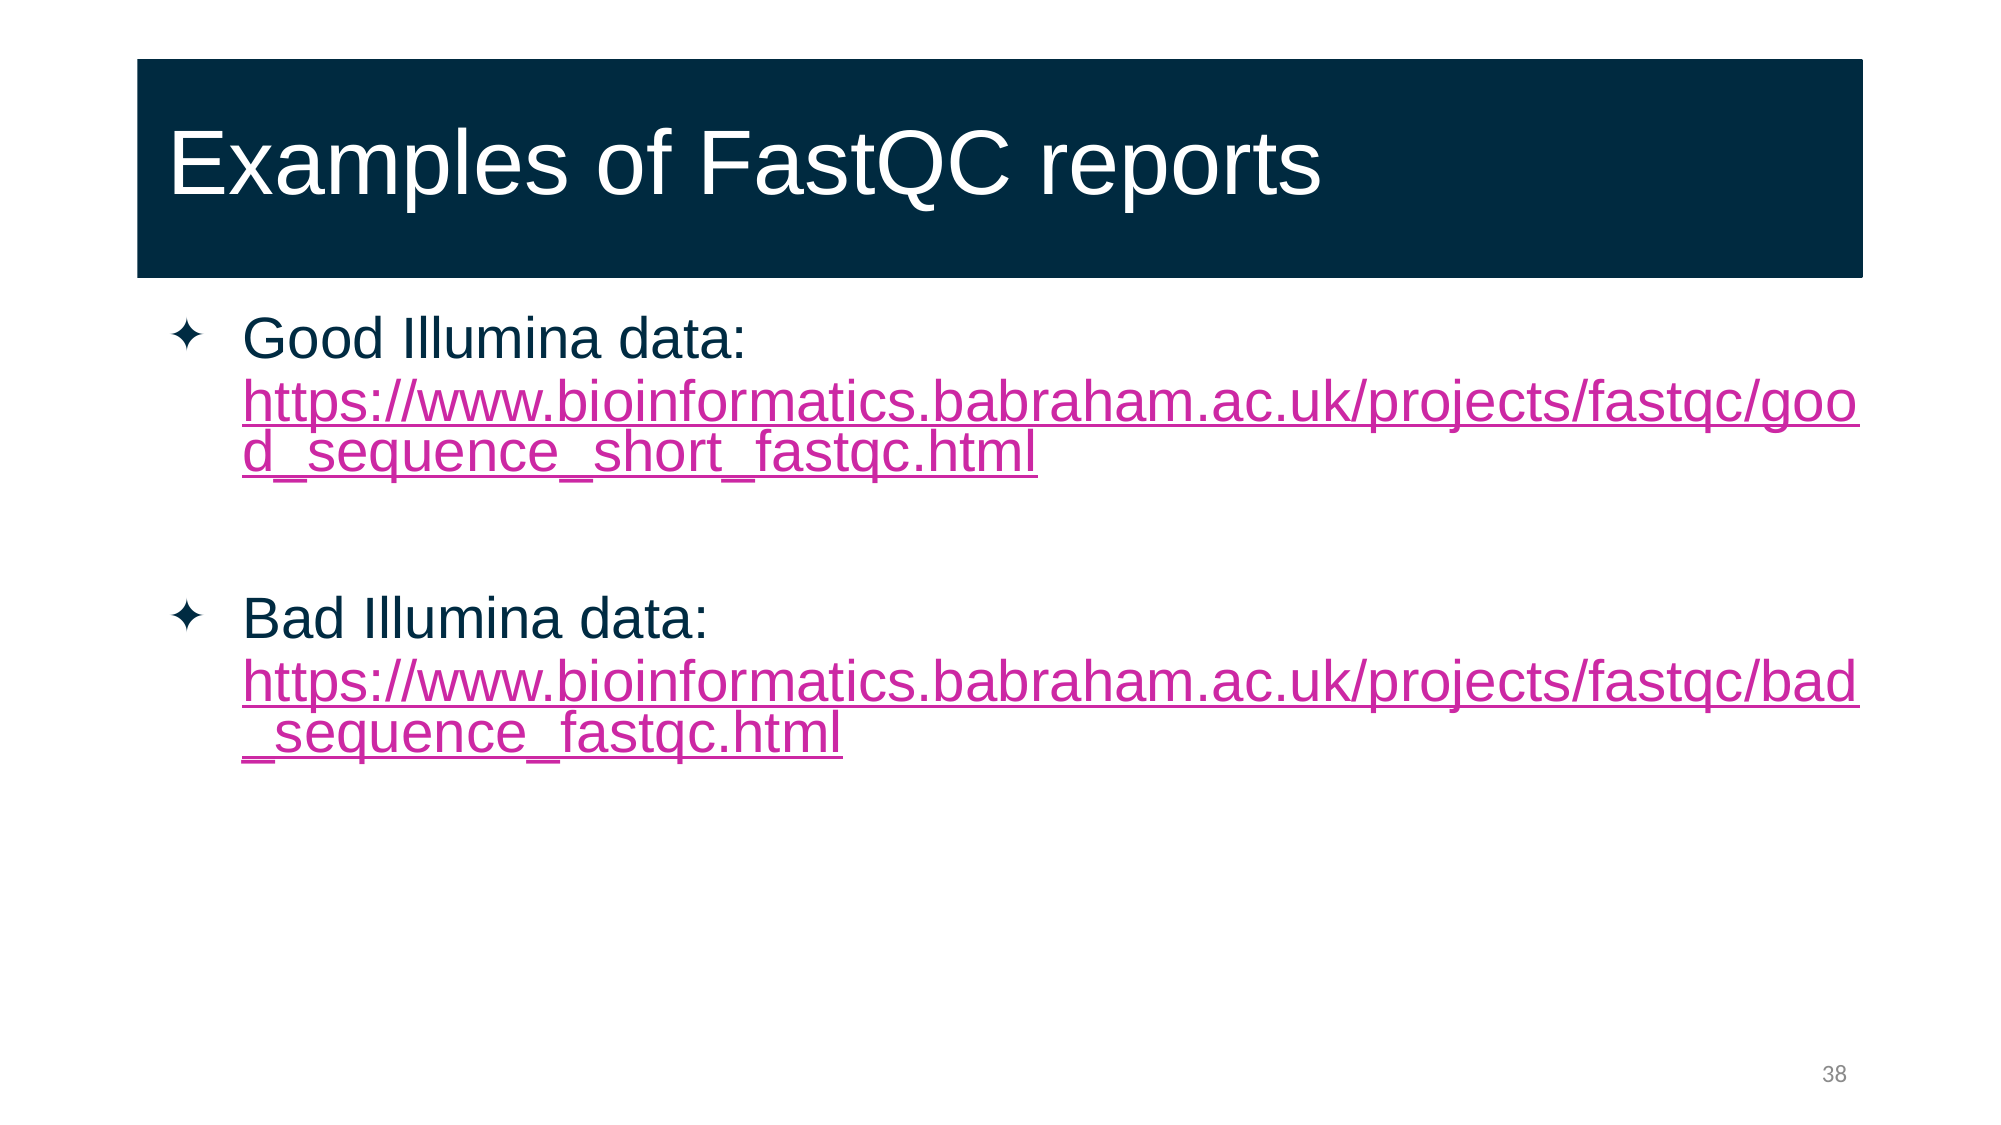

# Examples of FastQC reports
Good Illumina data: https://www.bioinformatics.babraham.ac.uk/projects/fastqc/good_sequence_short_fastqc.html

Bad Illumina data: https://www.bioinformatics.babraham.ac.uk/projects/fastqc/bad_sequence_fastqc.html

38